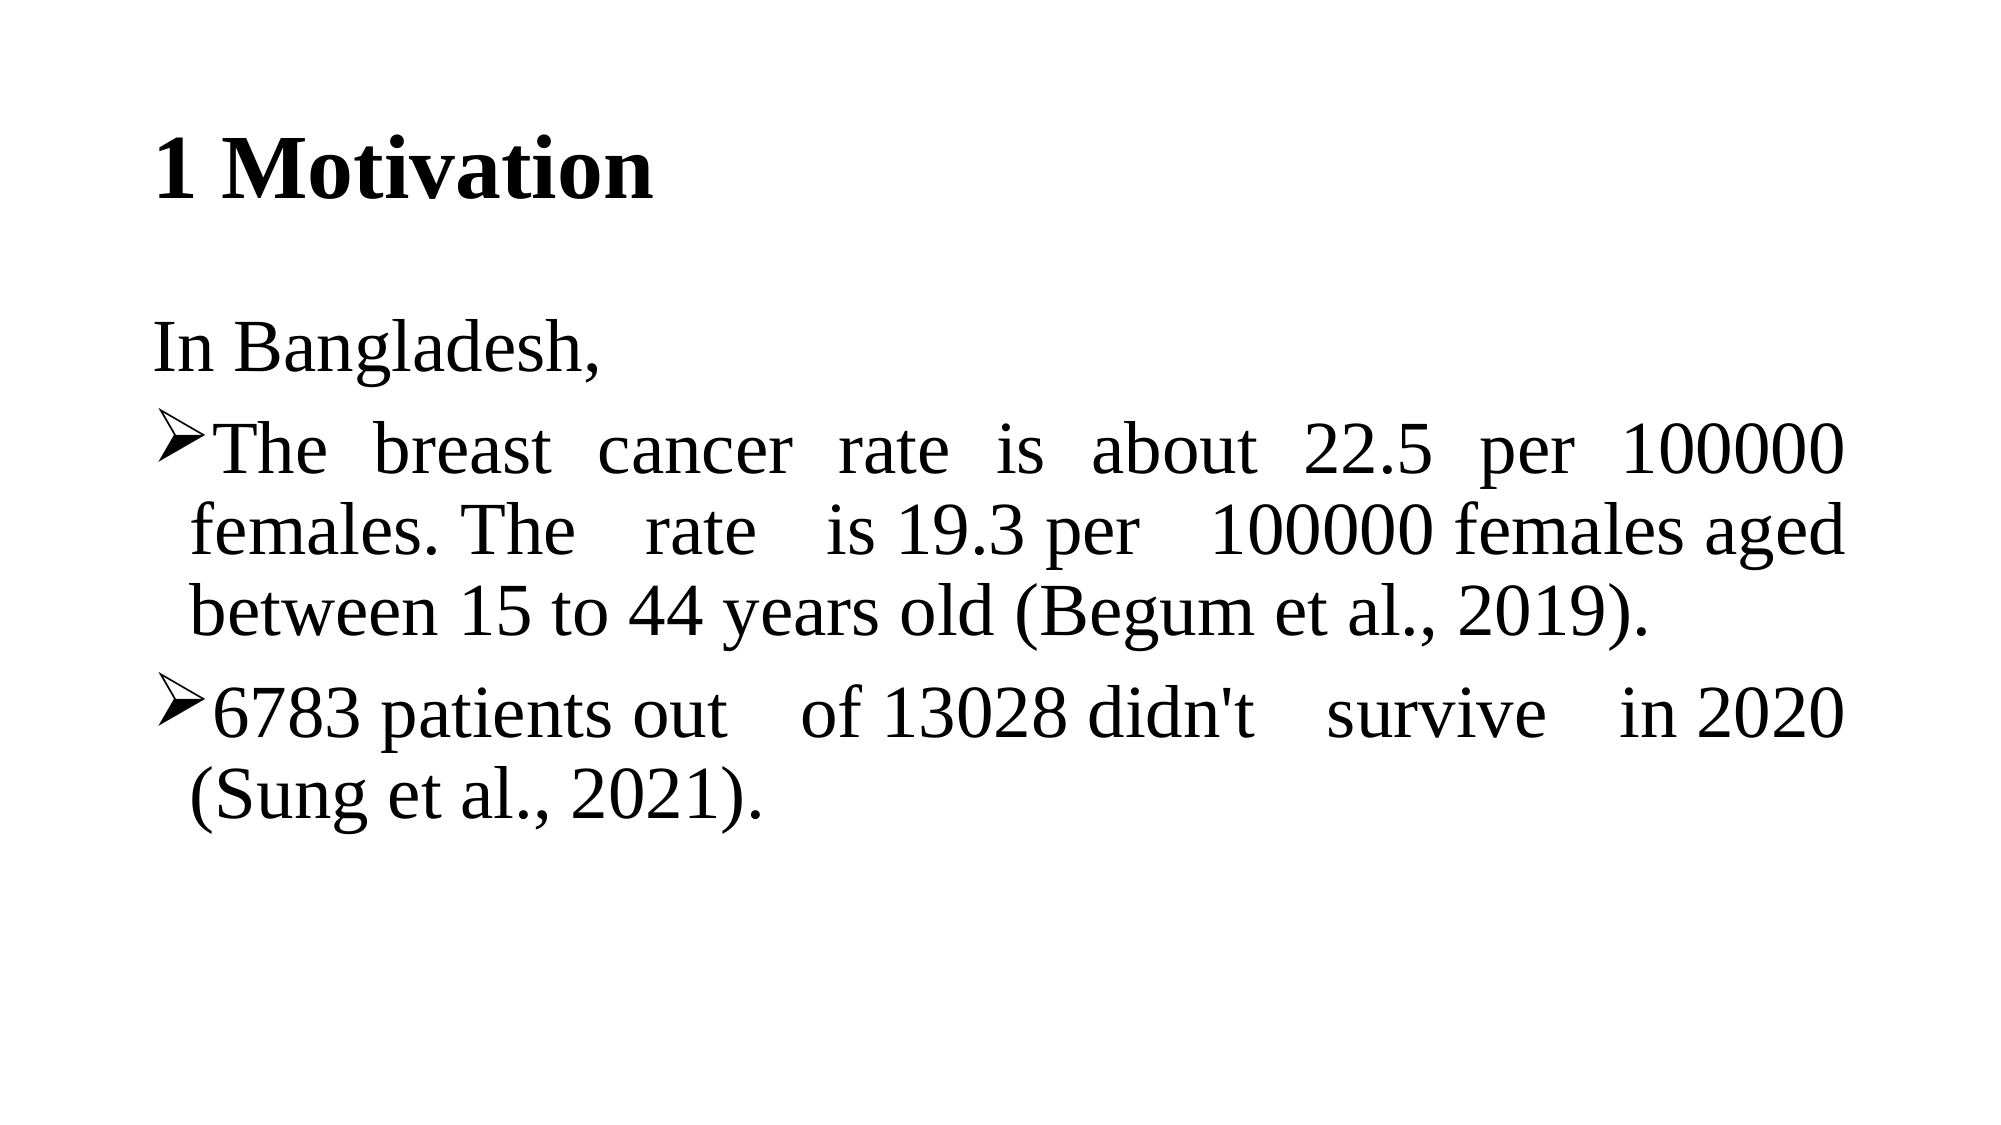

# 1 Motivation
In Bangladesh,
The breast cancer rate is about 22.5 per 100000 females. The rate is 19.3 per 100000 females aged between 15 to 44 years old (Begum et al., 2019).
6783 patients out of 13028 didn't survive in 2020 (Sung et al., 2021).